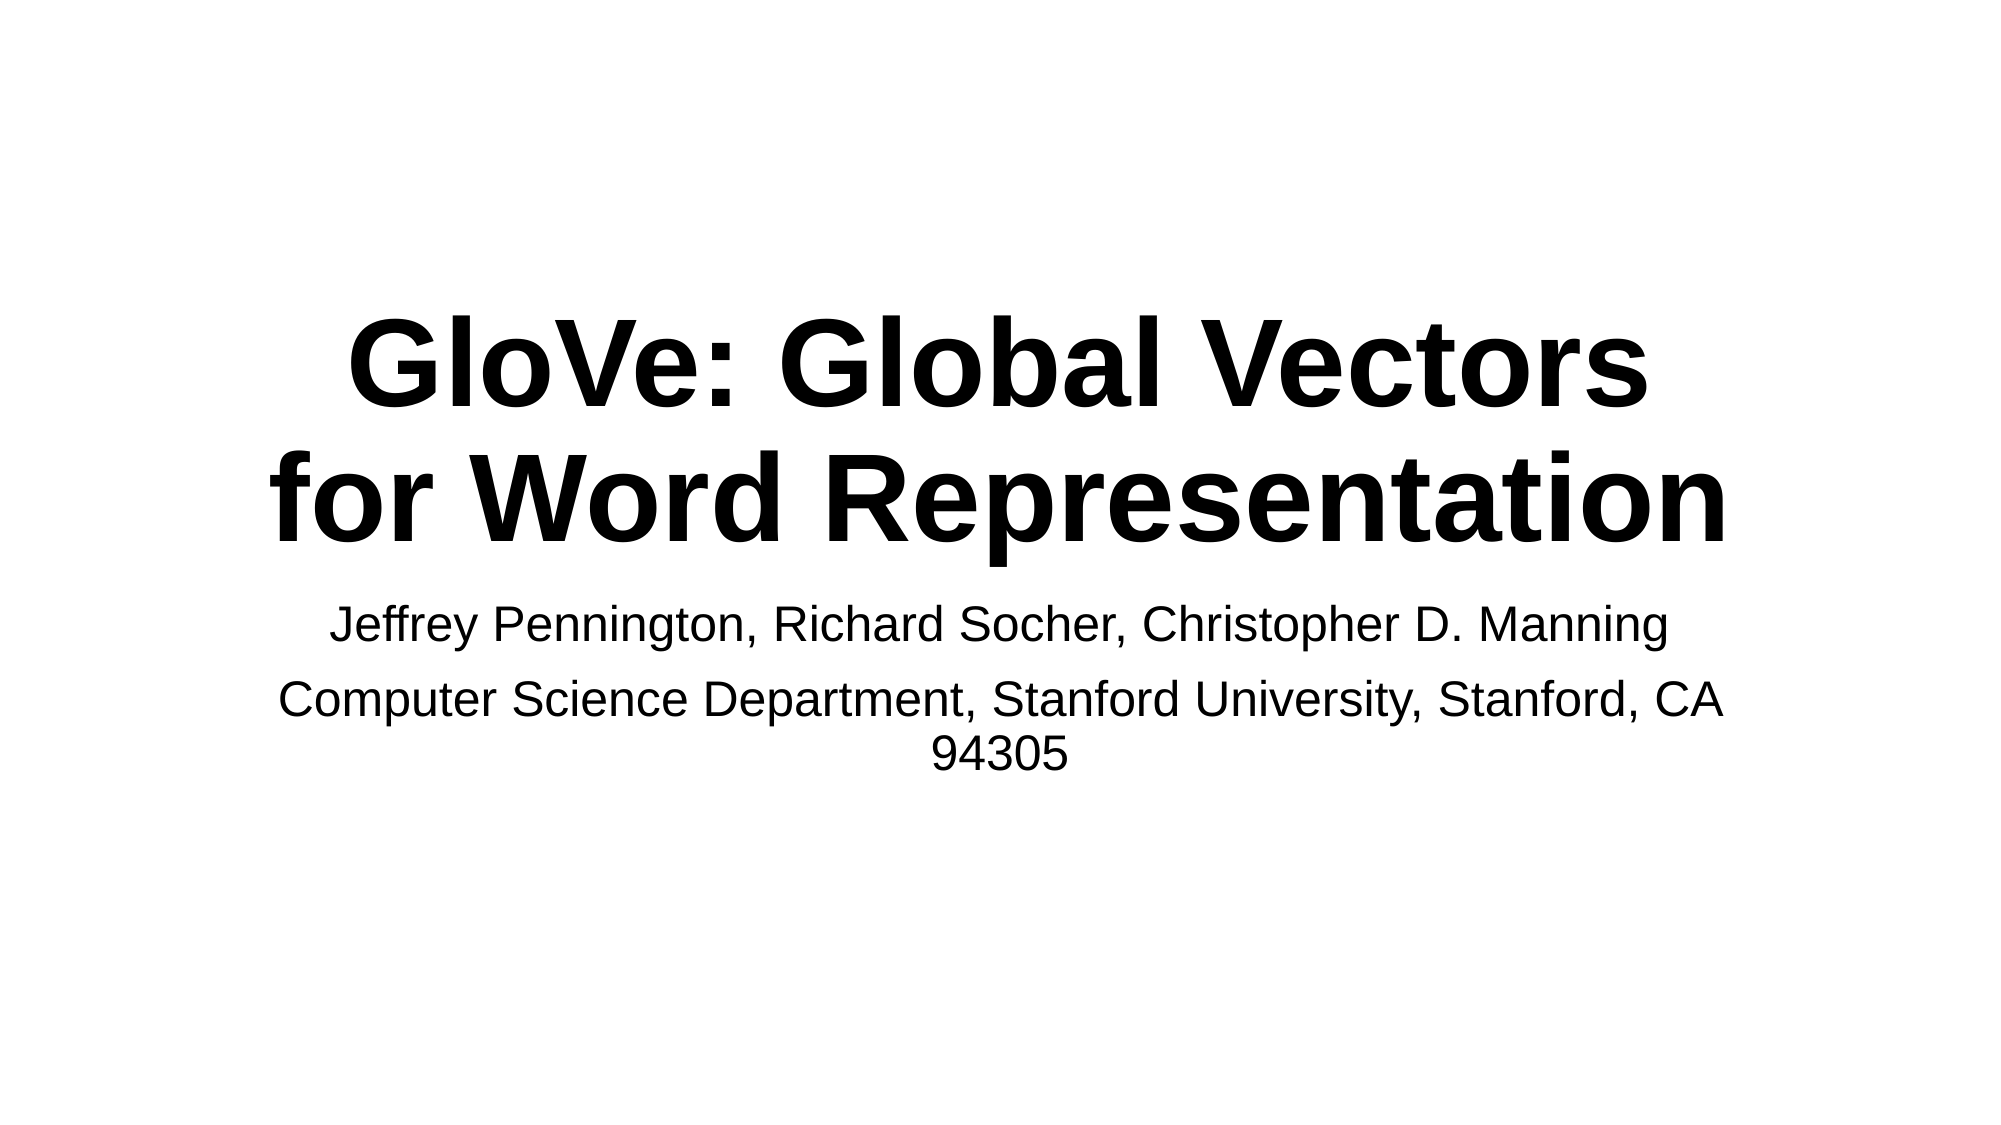

# GloVe: Global Vectors for Word Representation
Jeffrey Pennington, Richard Socher, Christopher D. Manning
Computer Science Department, Stanford University, Stanford, CA 94305